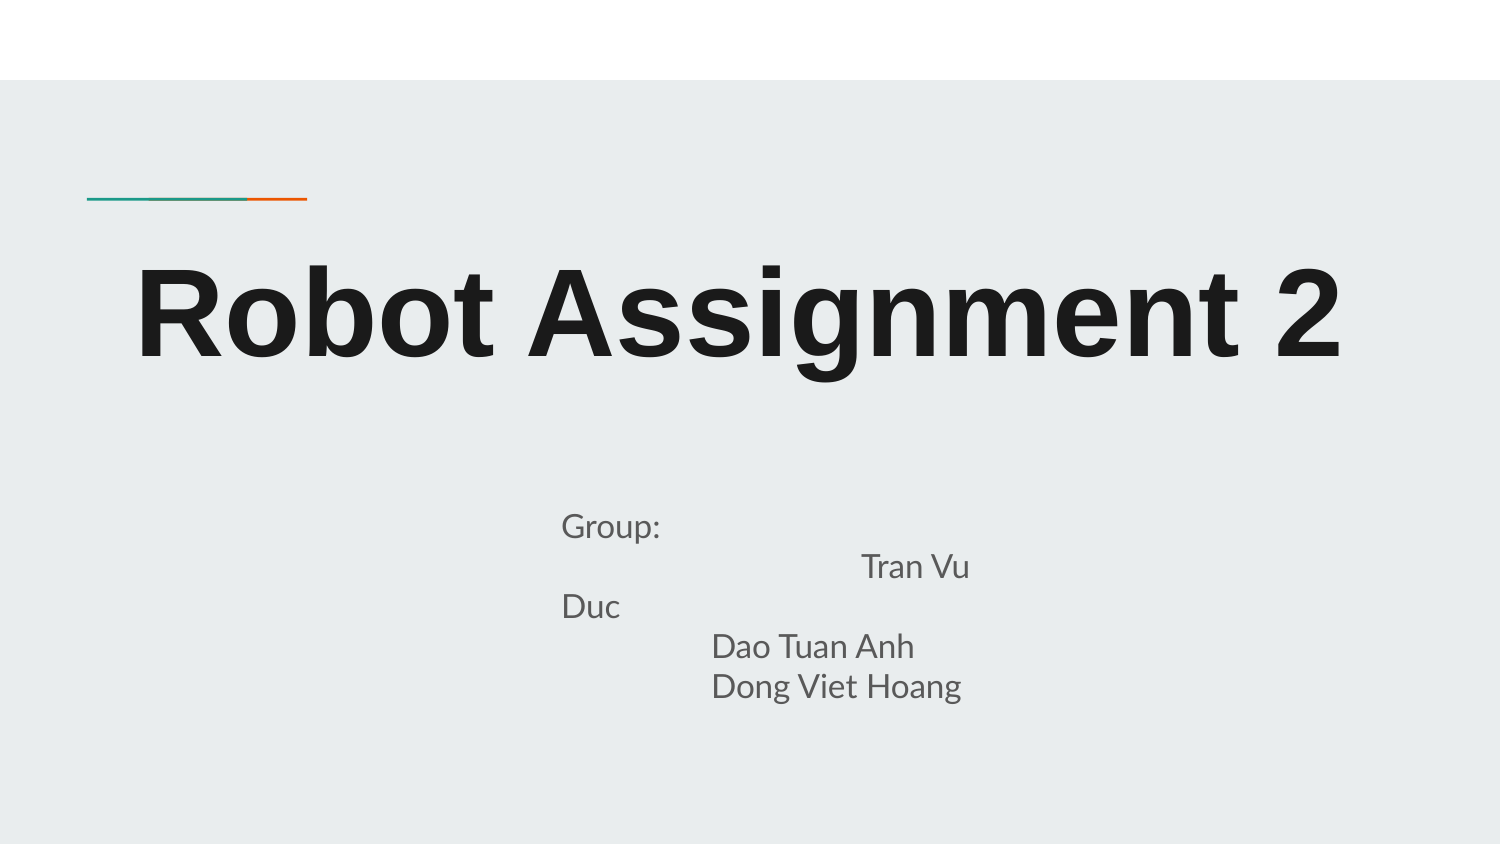

# Robot Assignment 2
Group:
		Tran Vu Duc
Dao Tuan Anh
Dong Viet Hoang